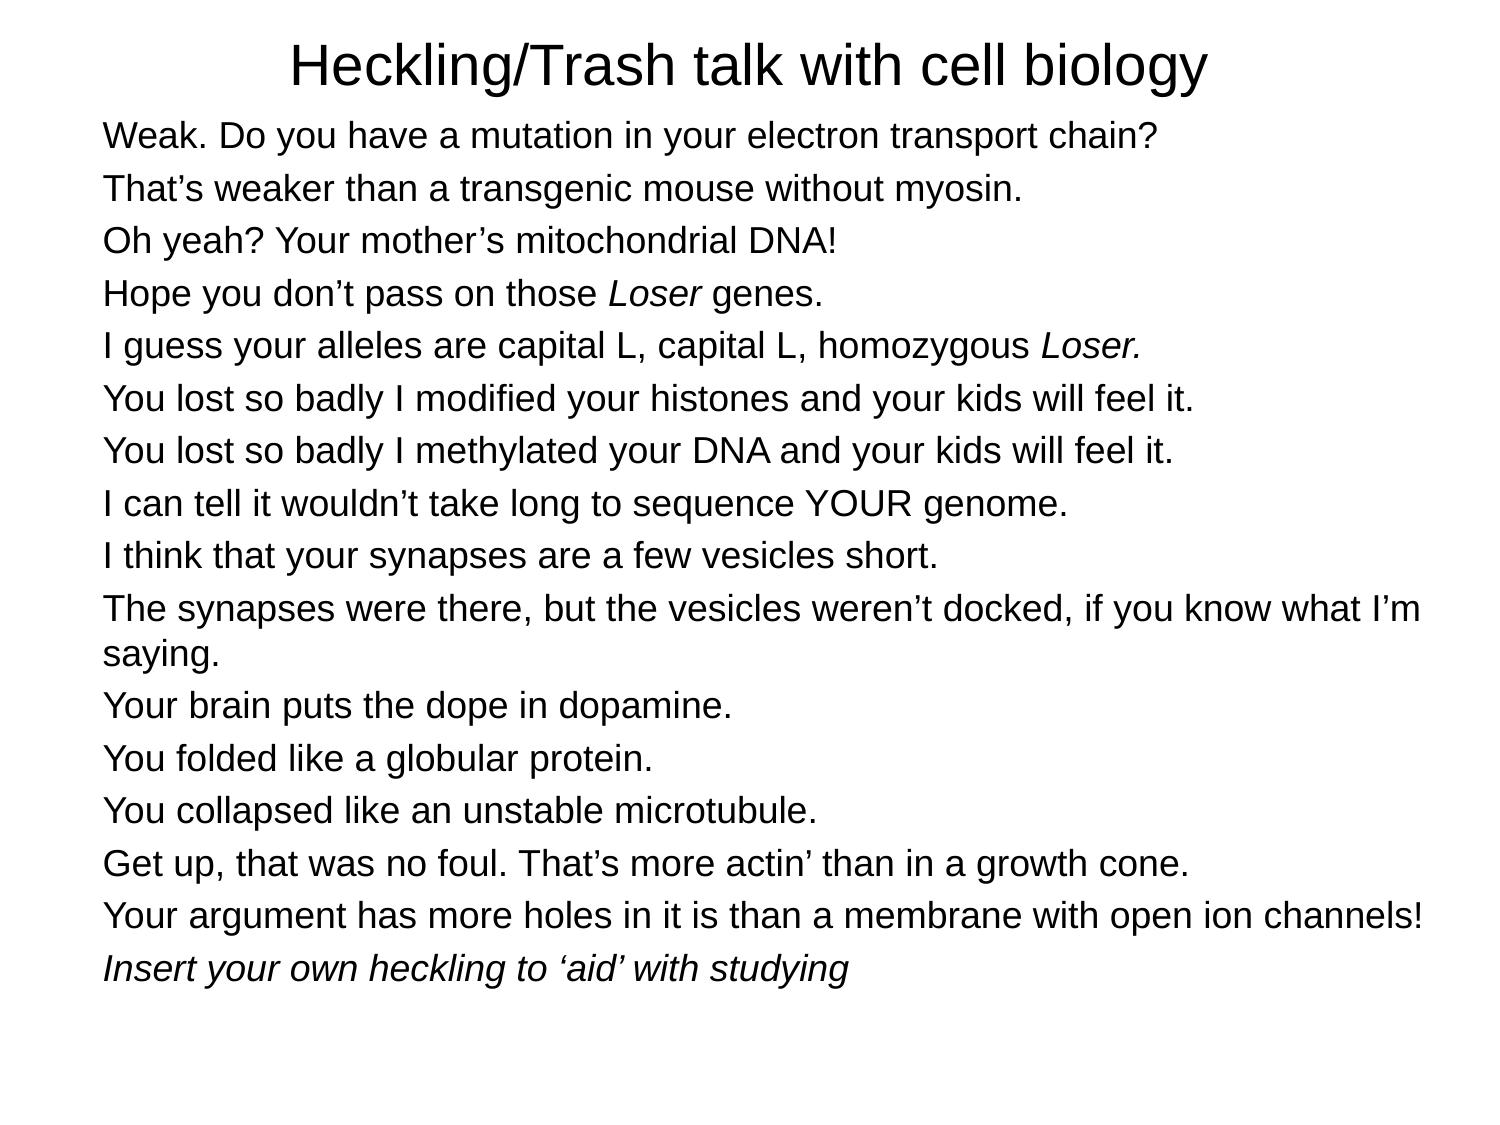

# Heckling/Trash talk with cell biology
Weak. Do you have a mutation in your electron transport chain?
That’s weaker than a transgenic mouse without myosin.
Oh yeah? Your mother’s mitochondrial DNA!
Hope you don’t pass on those Loser genes.
I guess your alleles are capital L, capital L, homozygous Loser.
You lost so badly I modified your histones and your kids will feel it.
You lost so badly I methylated your DNA and your kids will feel it.
I can tell it wouldn’t take long to sequence YOUR genome.
I think that your synapses are a few vesicles short.
The synapses were there, but the vesicles weren’t docked, if you know what I’m saying.
Your brain puts the dope in dopamine.
You folded like a globular protein.
You collapsed like an unstable microtubule.
Get up, that was no foul. That’s more actin’ than in a growth cone.
Your argument has more holes in it is than a membrane with open ion channels!
Insert your own heckling to ‘aid’ with studying